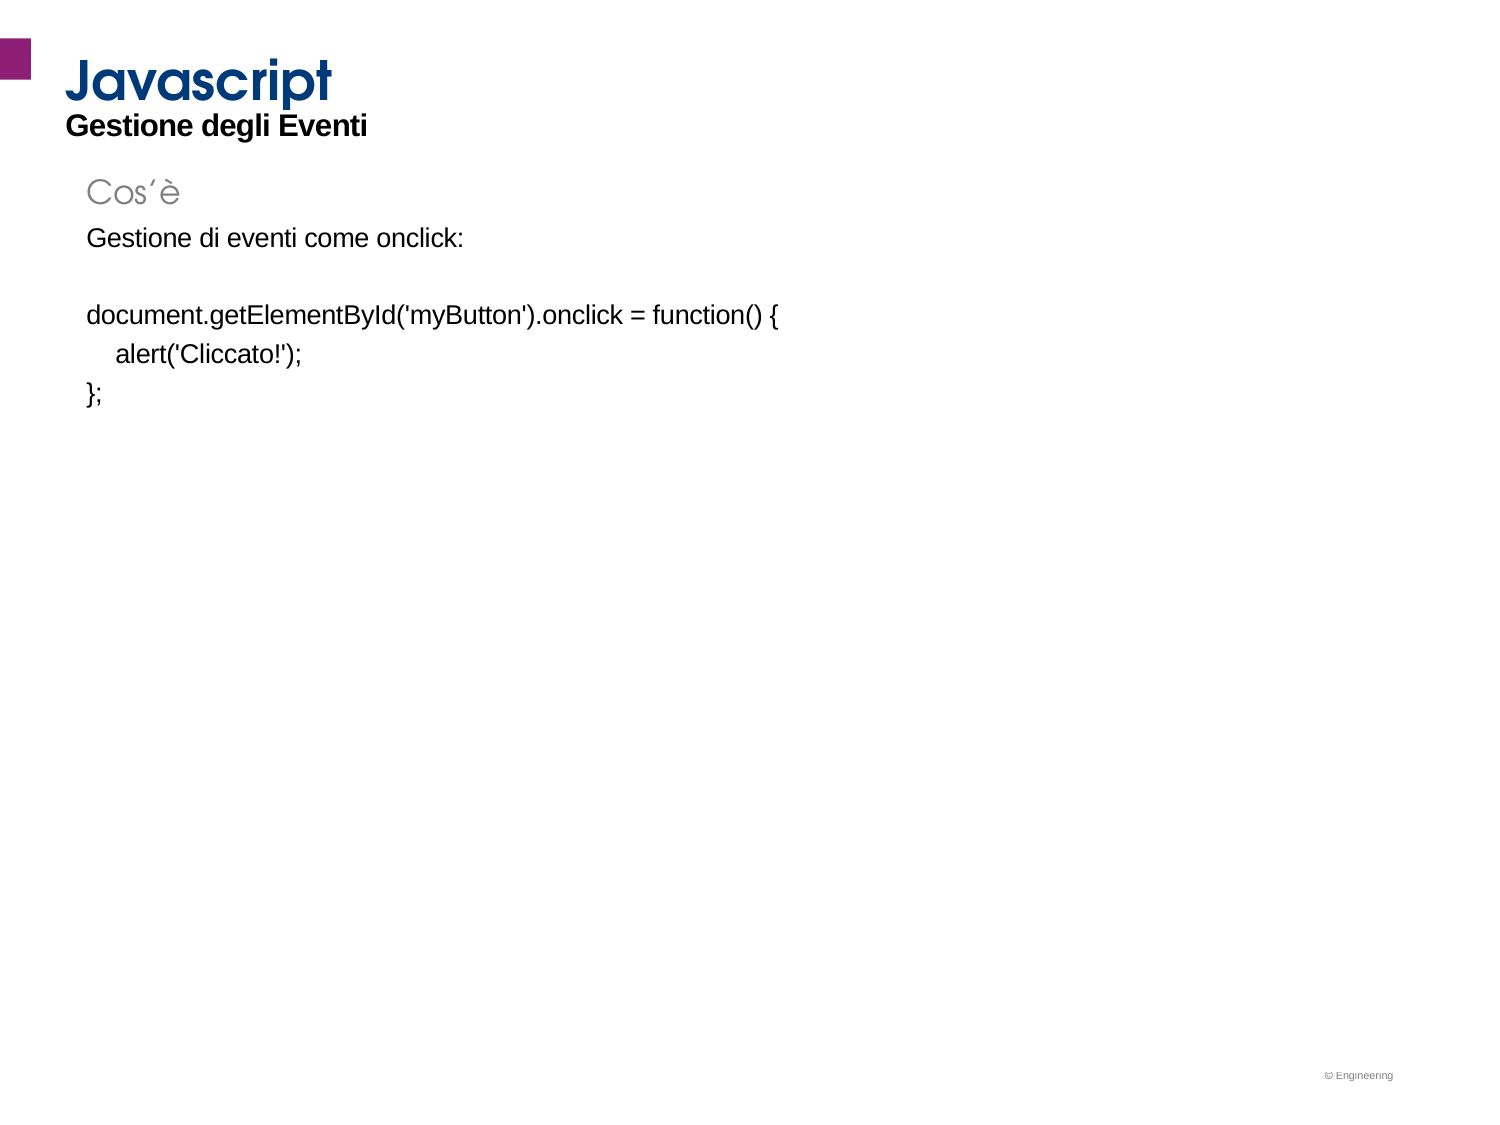

Javascript
# Gestione degli Eventi
Cos’è
Gestione di eventi come onclick:

document.getElementById('myButton').onclick = function() {
    alert('Cliccato!');
};